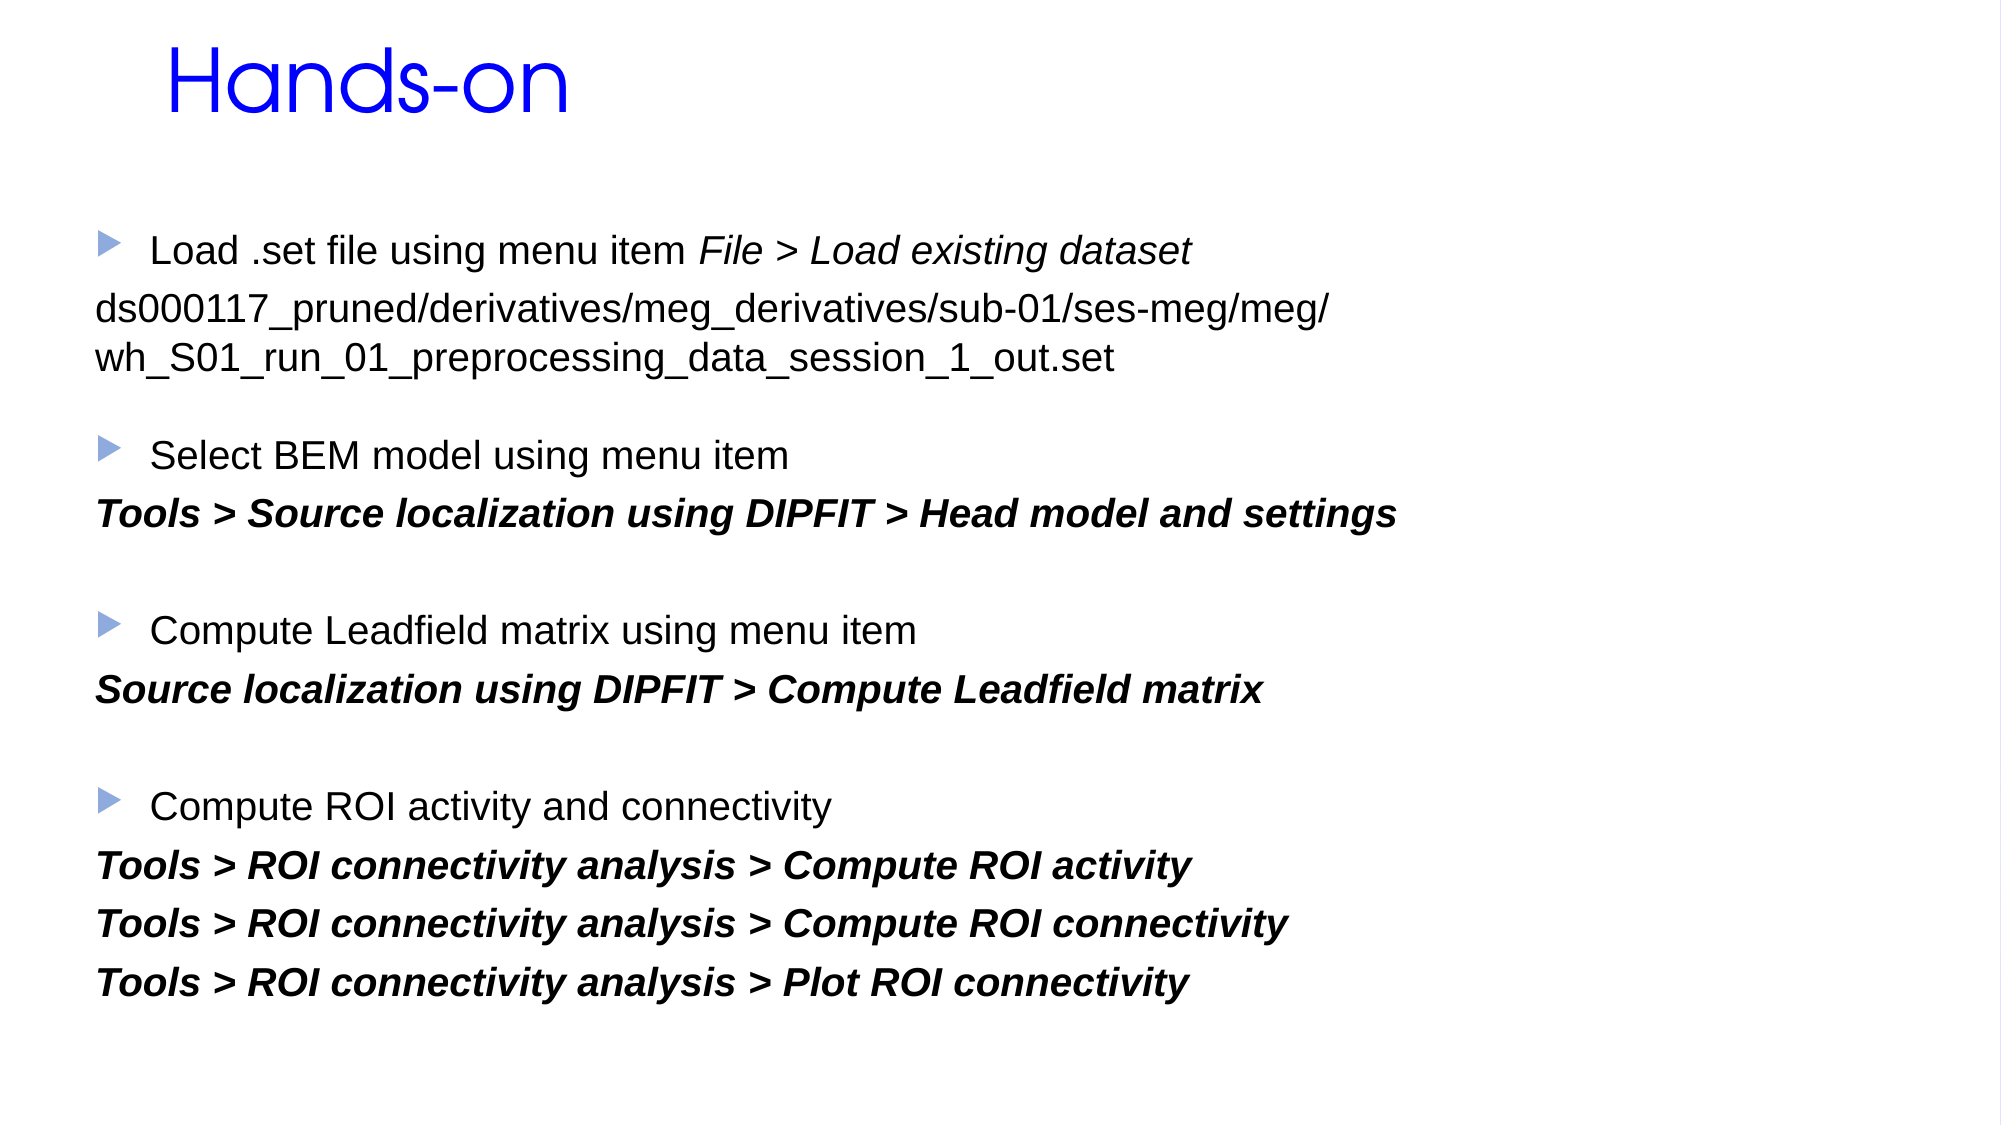

Hands-on
Load .set file using menu item File > Load existing dataset
ds000117_pruned/derivatives/meg_derivatives/sub-01/ses-meg/meg/wh_S01_run_01_preprocessing_data_session_1_out.set

Select BEM model using menu item
Tools > Source localization using DIPFIT > Head model and settings

Compute Leadfield matrix using menu item
Source localization using DIPFIT > Compute Leadfield matrix

Compute ROI activity and connectivity
Tools > ROI connectivity analysis > Compute ROI activity
Tools > ROI connectivity analysis > Compute ROI connectivity
Tools > ROI connectivity analysis > Plot ROI connectivity